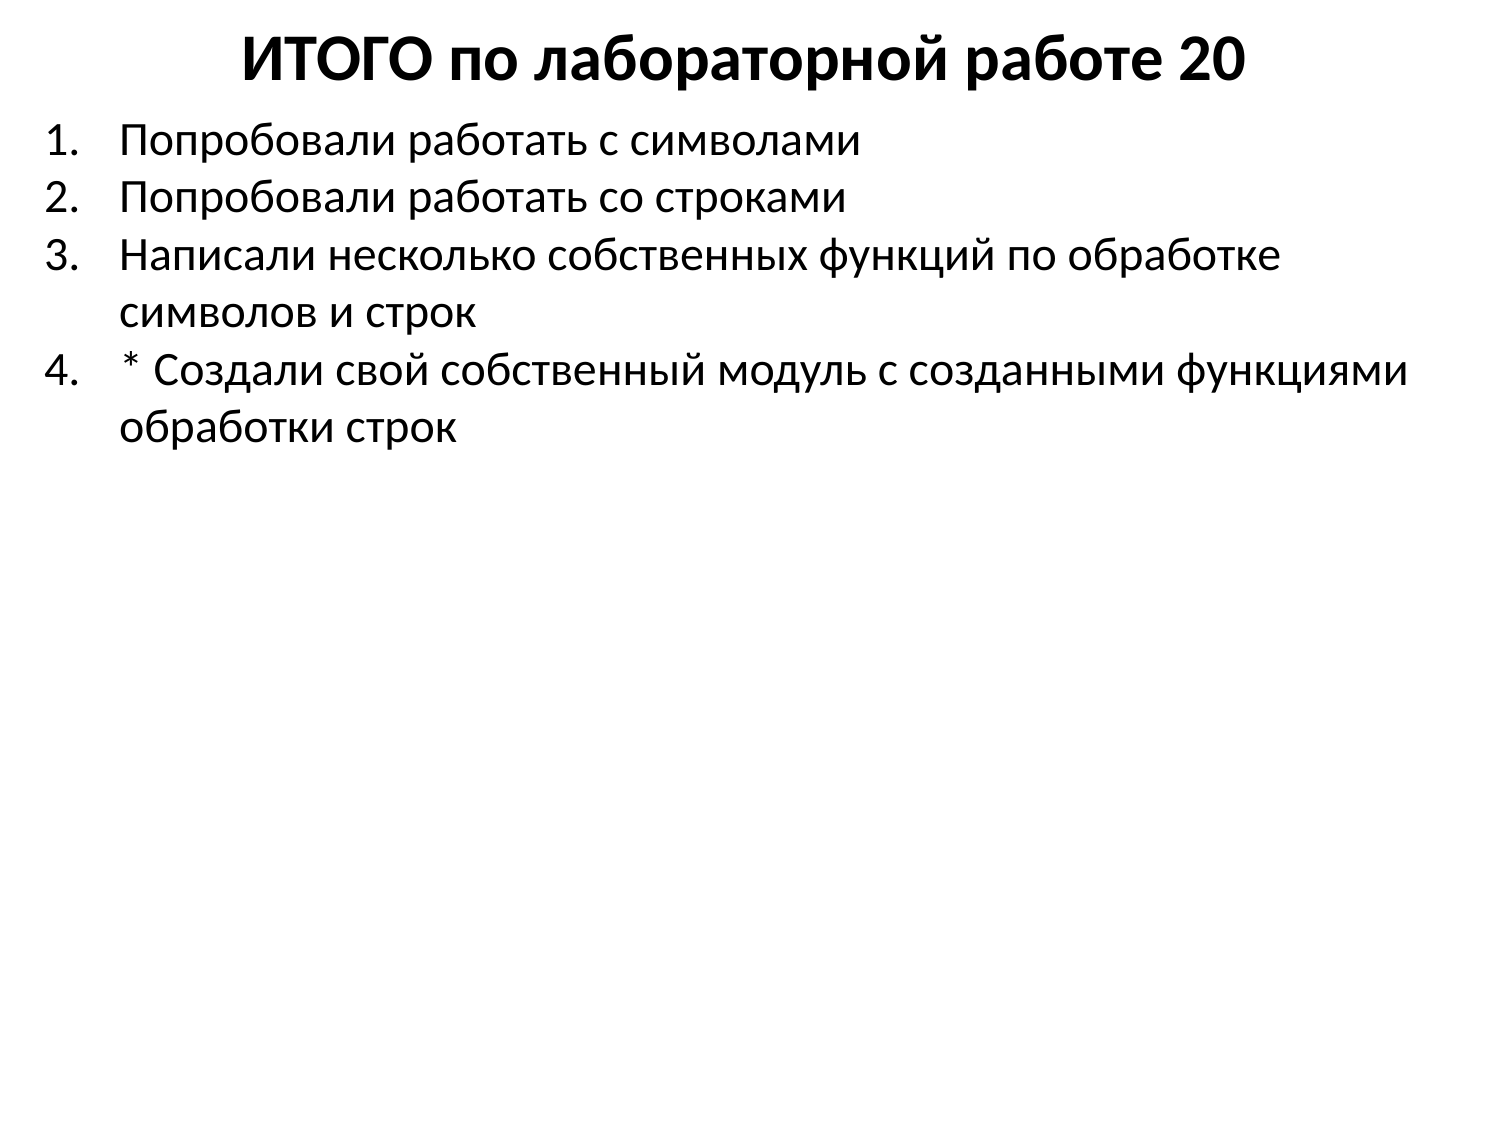

# ИТОГО по лабораторной работе 20
Попробовали работать с символами
Попробовали работать со строками
Написали несколько собственных функций по обработке символов и строк
* Создали свой собственный модуль с созданными функциями обработки строк